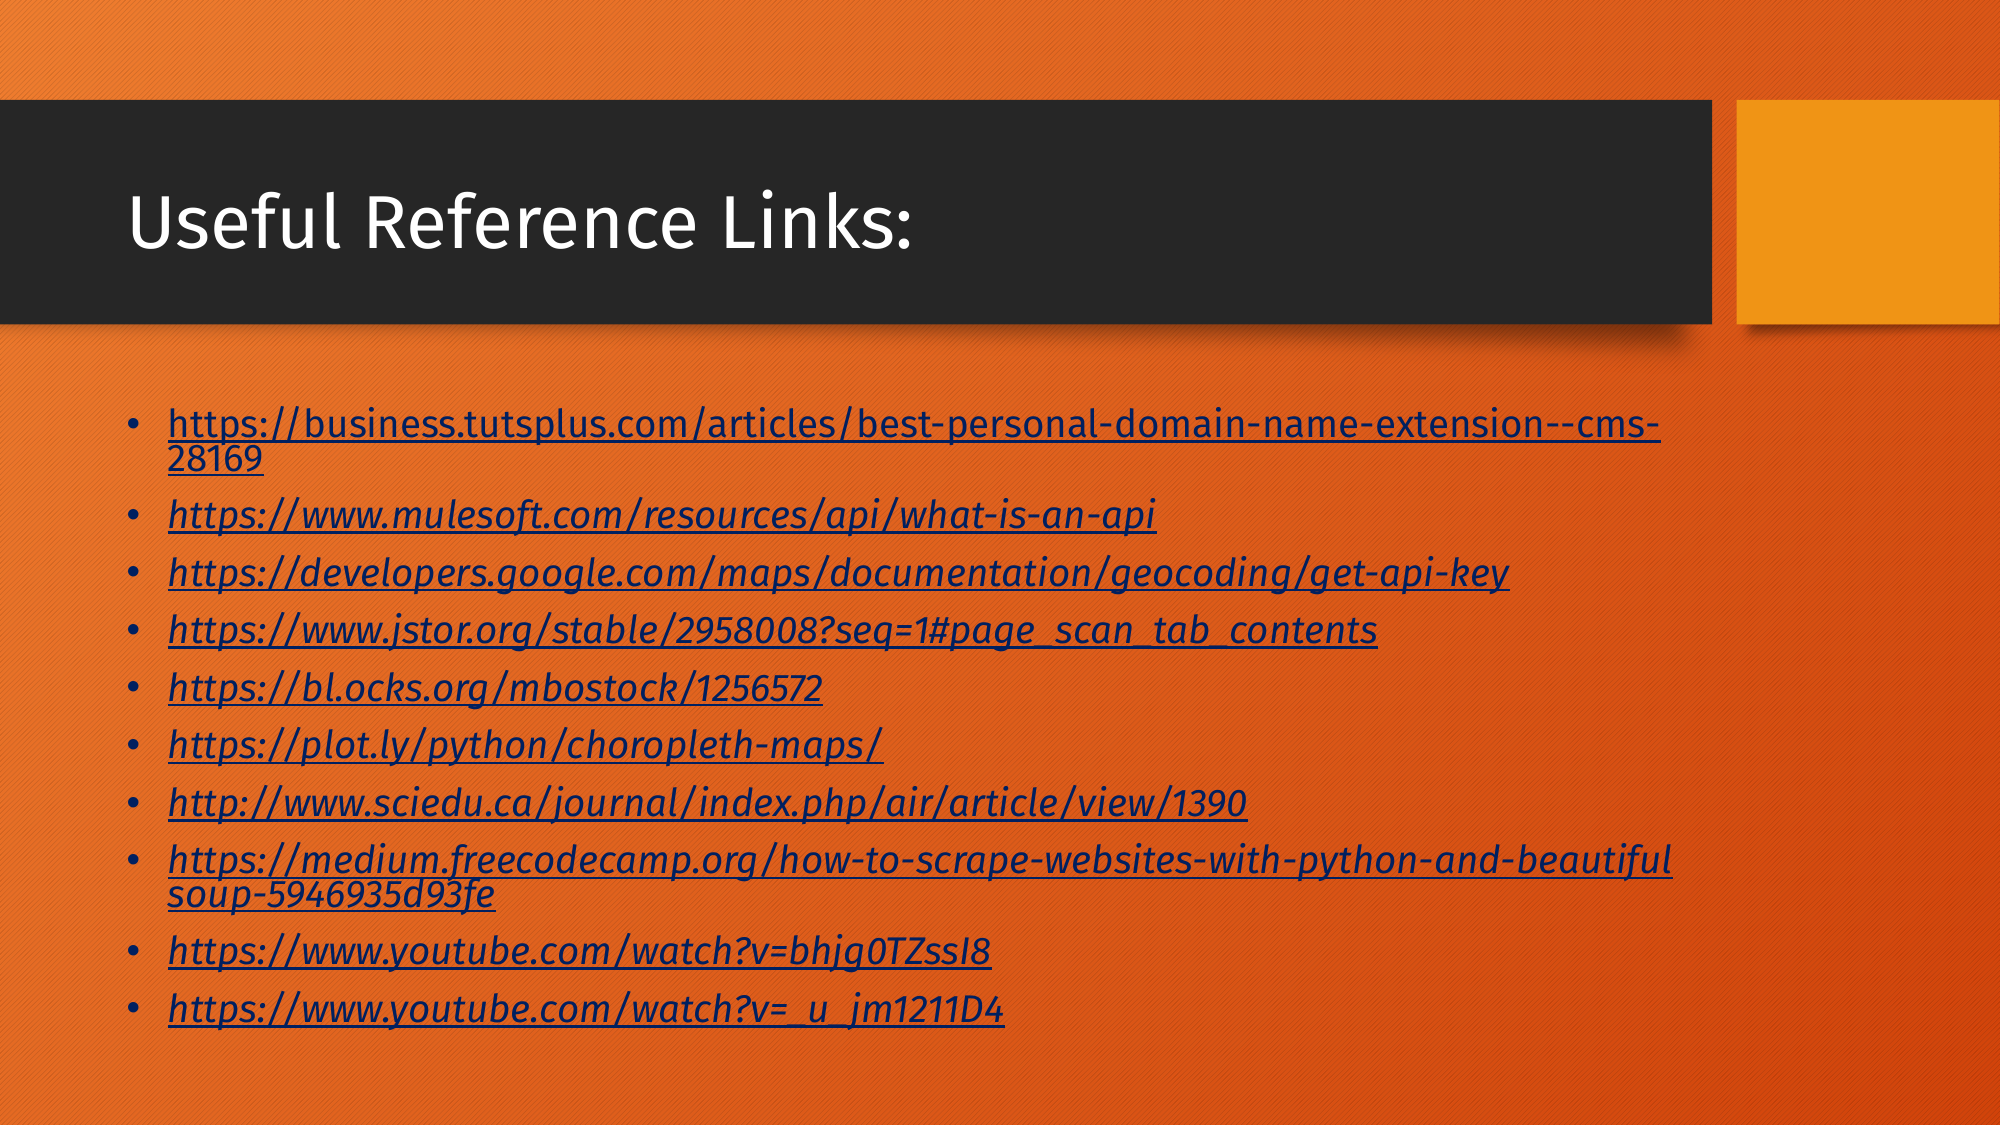

# Useful Reference Links:

https://business.tutsplus.com/articles/best-personal-domain-name-extension--cms-28169
https://www.mulesoft.com/resources/api/what-is-an-api
https://developers.google.com/maps/documentation/geocoding/get-api-key
https://www.jstor.org/stable/2958008?seq=1#page_scan_tab_contents
https://bl.ocks.org/mbostock/1256572
https://plot.ly/python/choropleth-maps/
http://www.sciedu.ca/journal/index.php/air/article/view/1390
https://medium.freecodecamp.org/how-to-scrape-websites-with-python-and-beautifulsoup-5946935d93fe
https://www.youtube.com/watch?v=bhjg0TZssI8
https://www.youtube.com/watch?v=_u_jm1211D4